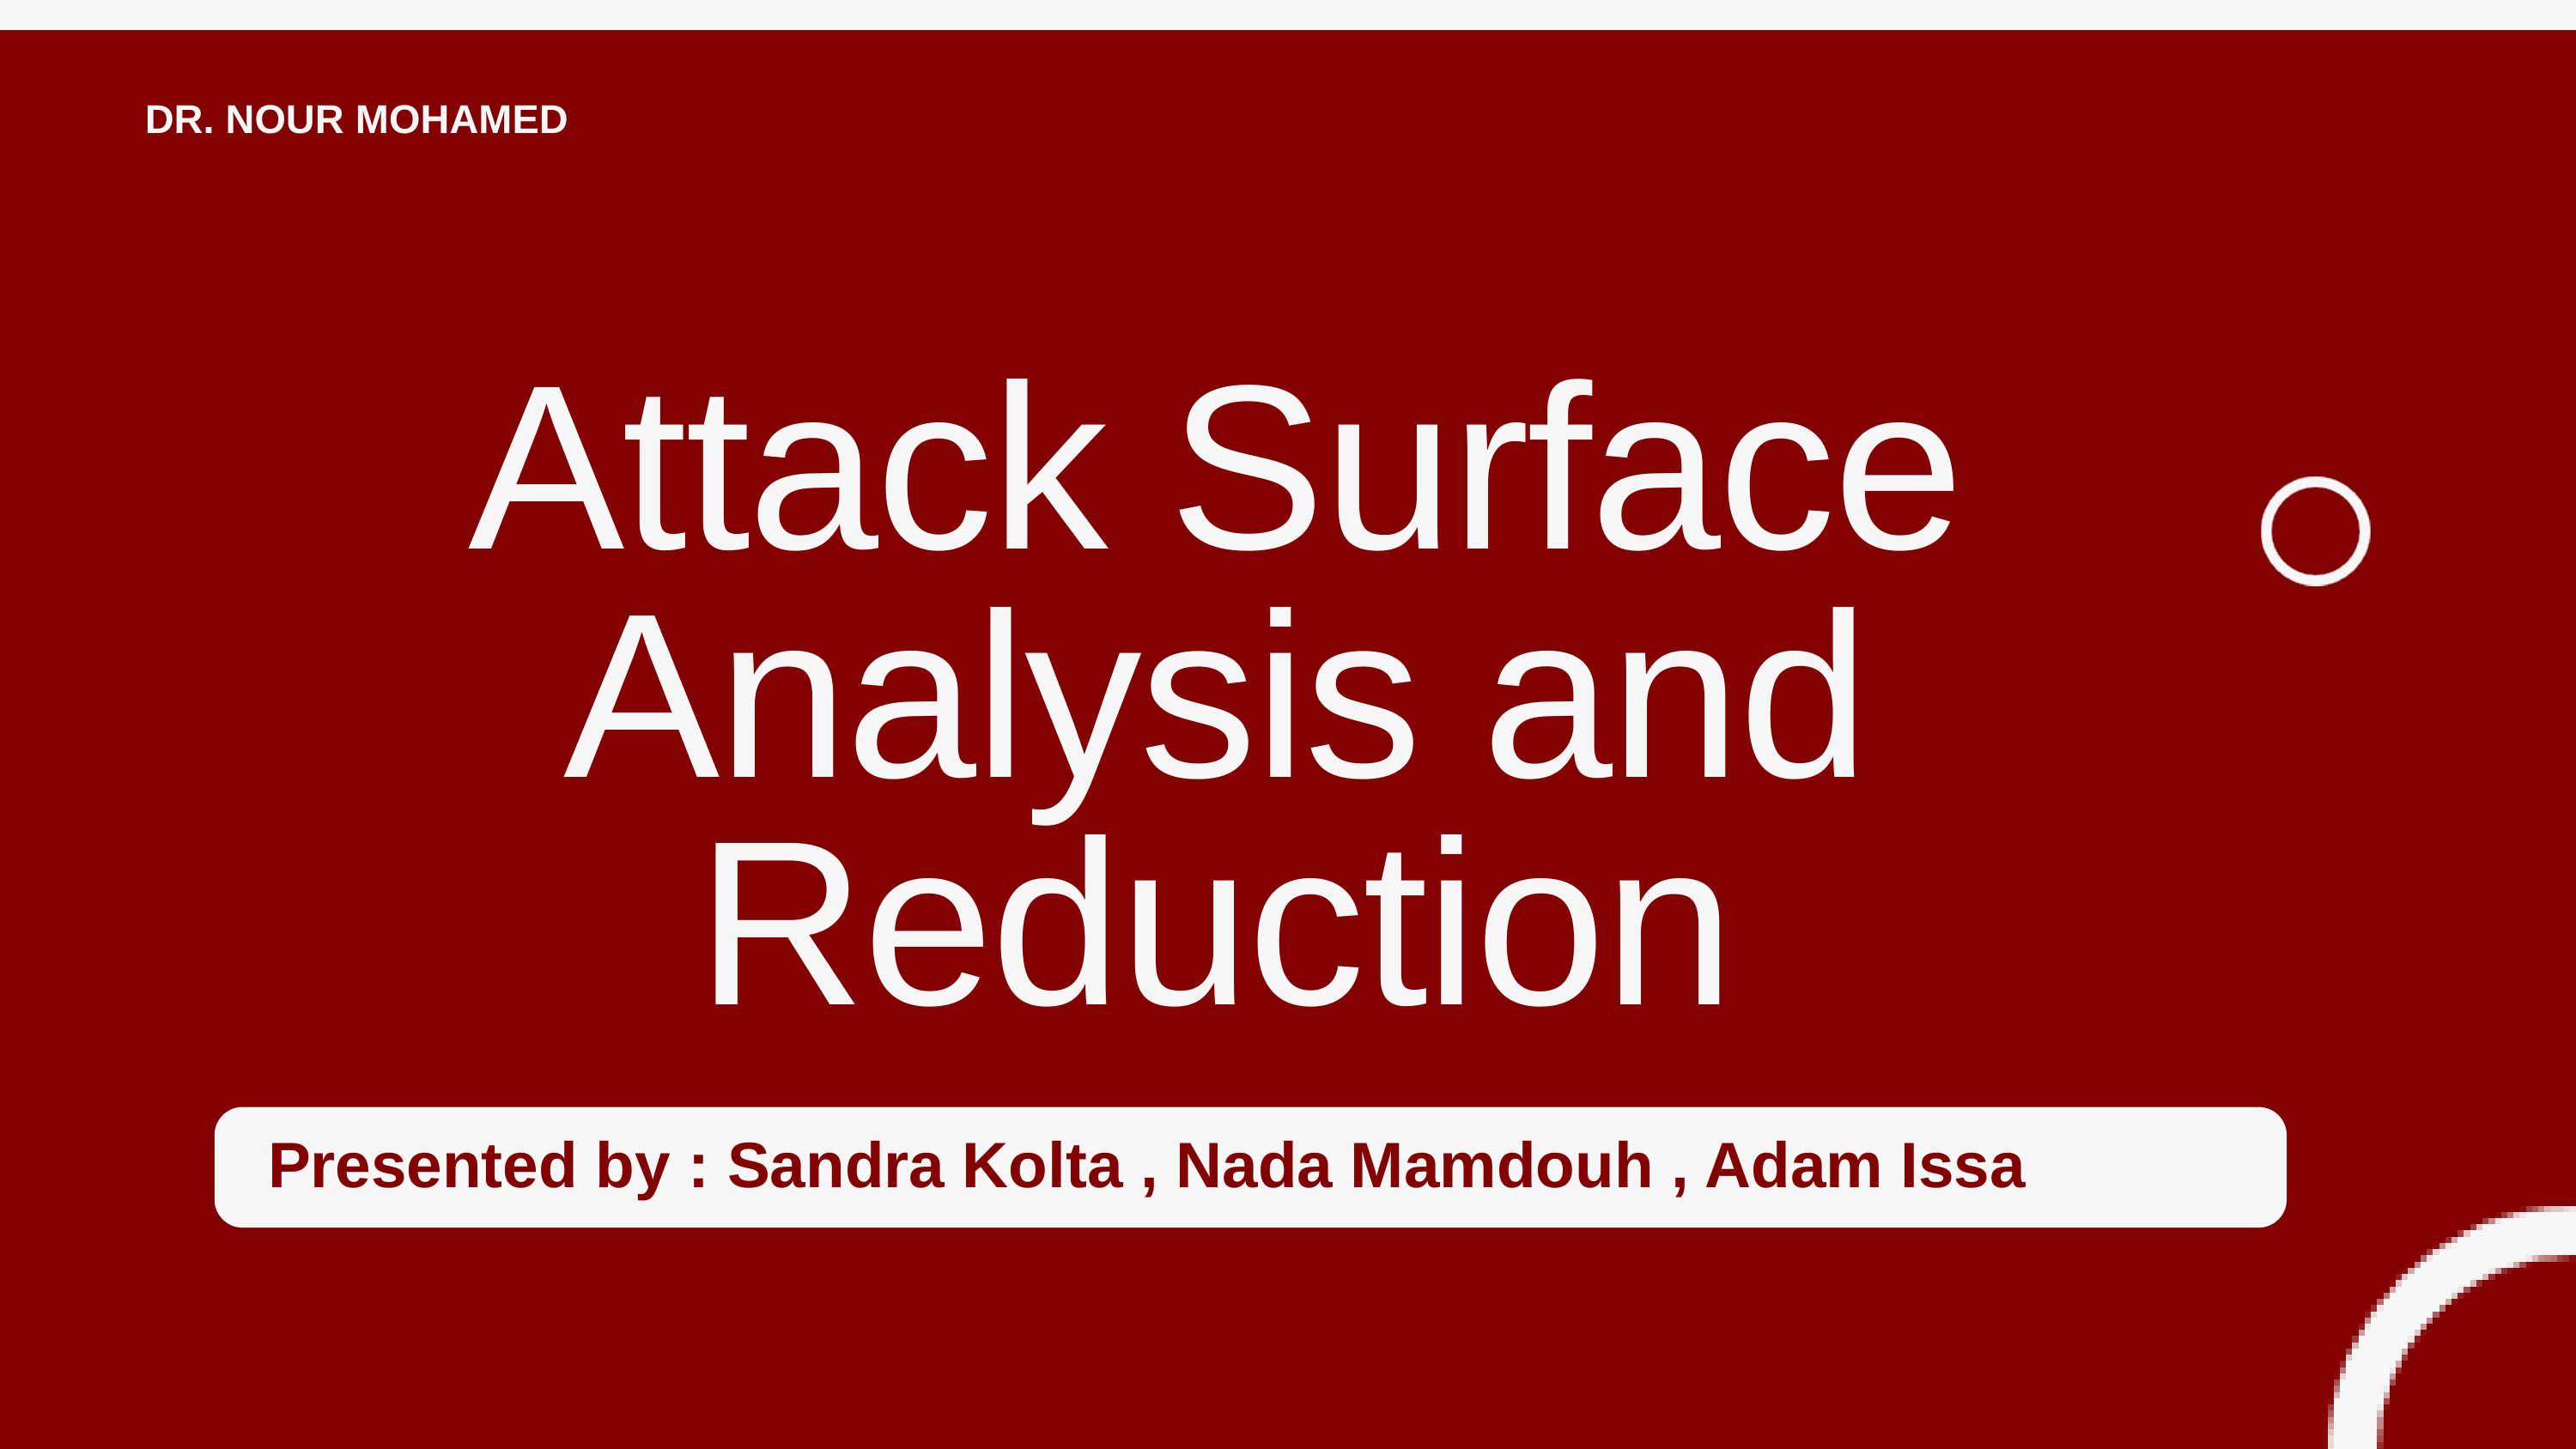

DR. NOUR MOHAMED
Attack Surface Analysis and Reduction

   Presented by : Sandra Kolta , Nada Mamdouh , Adam Issa